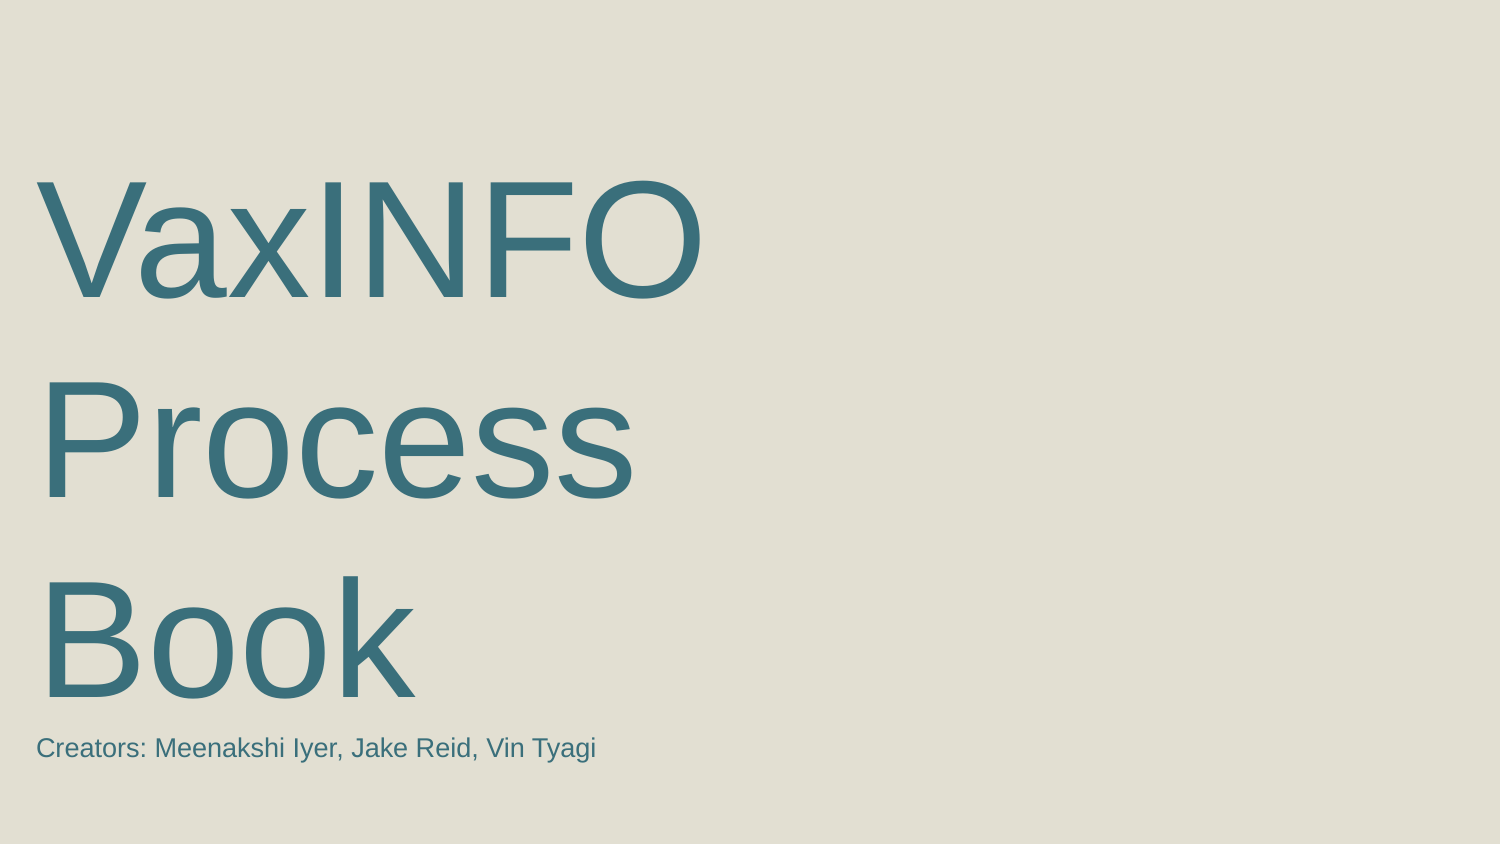

VaxINFO
Process Book
Creators: Meenakshi Iyer, Jake Reid, Vin Tyagi